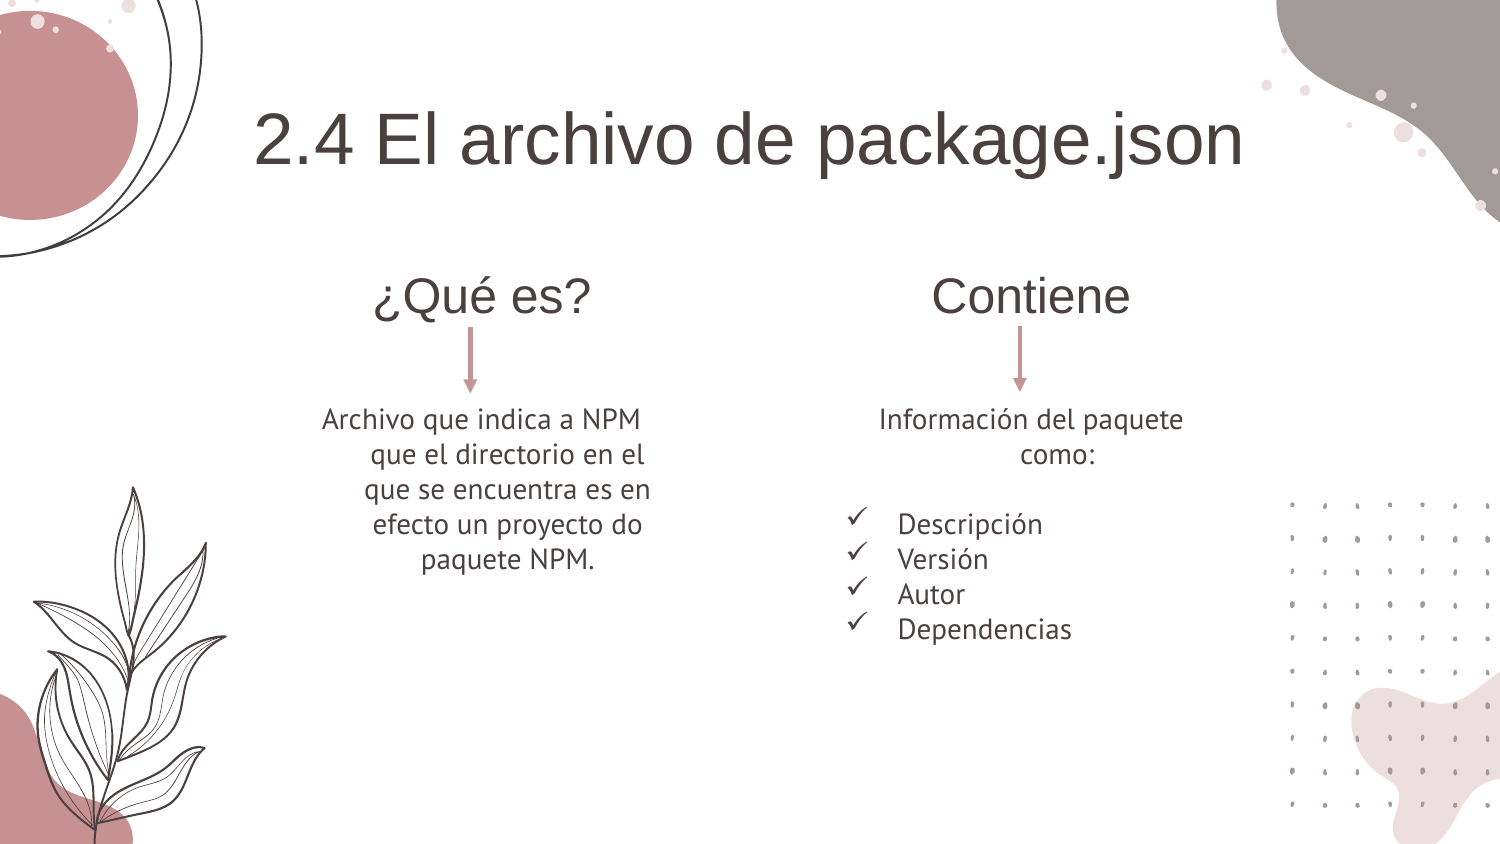

# 2.4 El archivo de package.json
¿Qué es?
Contiene
Archivo que indica a NPM que el directorio en el que se encuentra es en efecto un proyecto do paquete NPM.

Información del paquete como:

Descripción
Versión
Autor
Dependencias